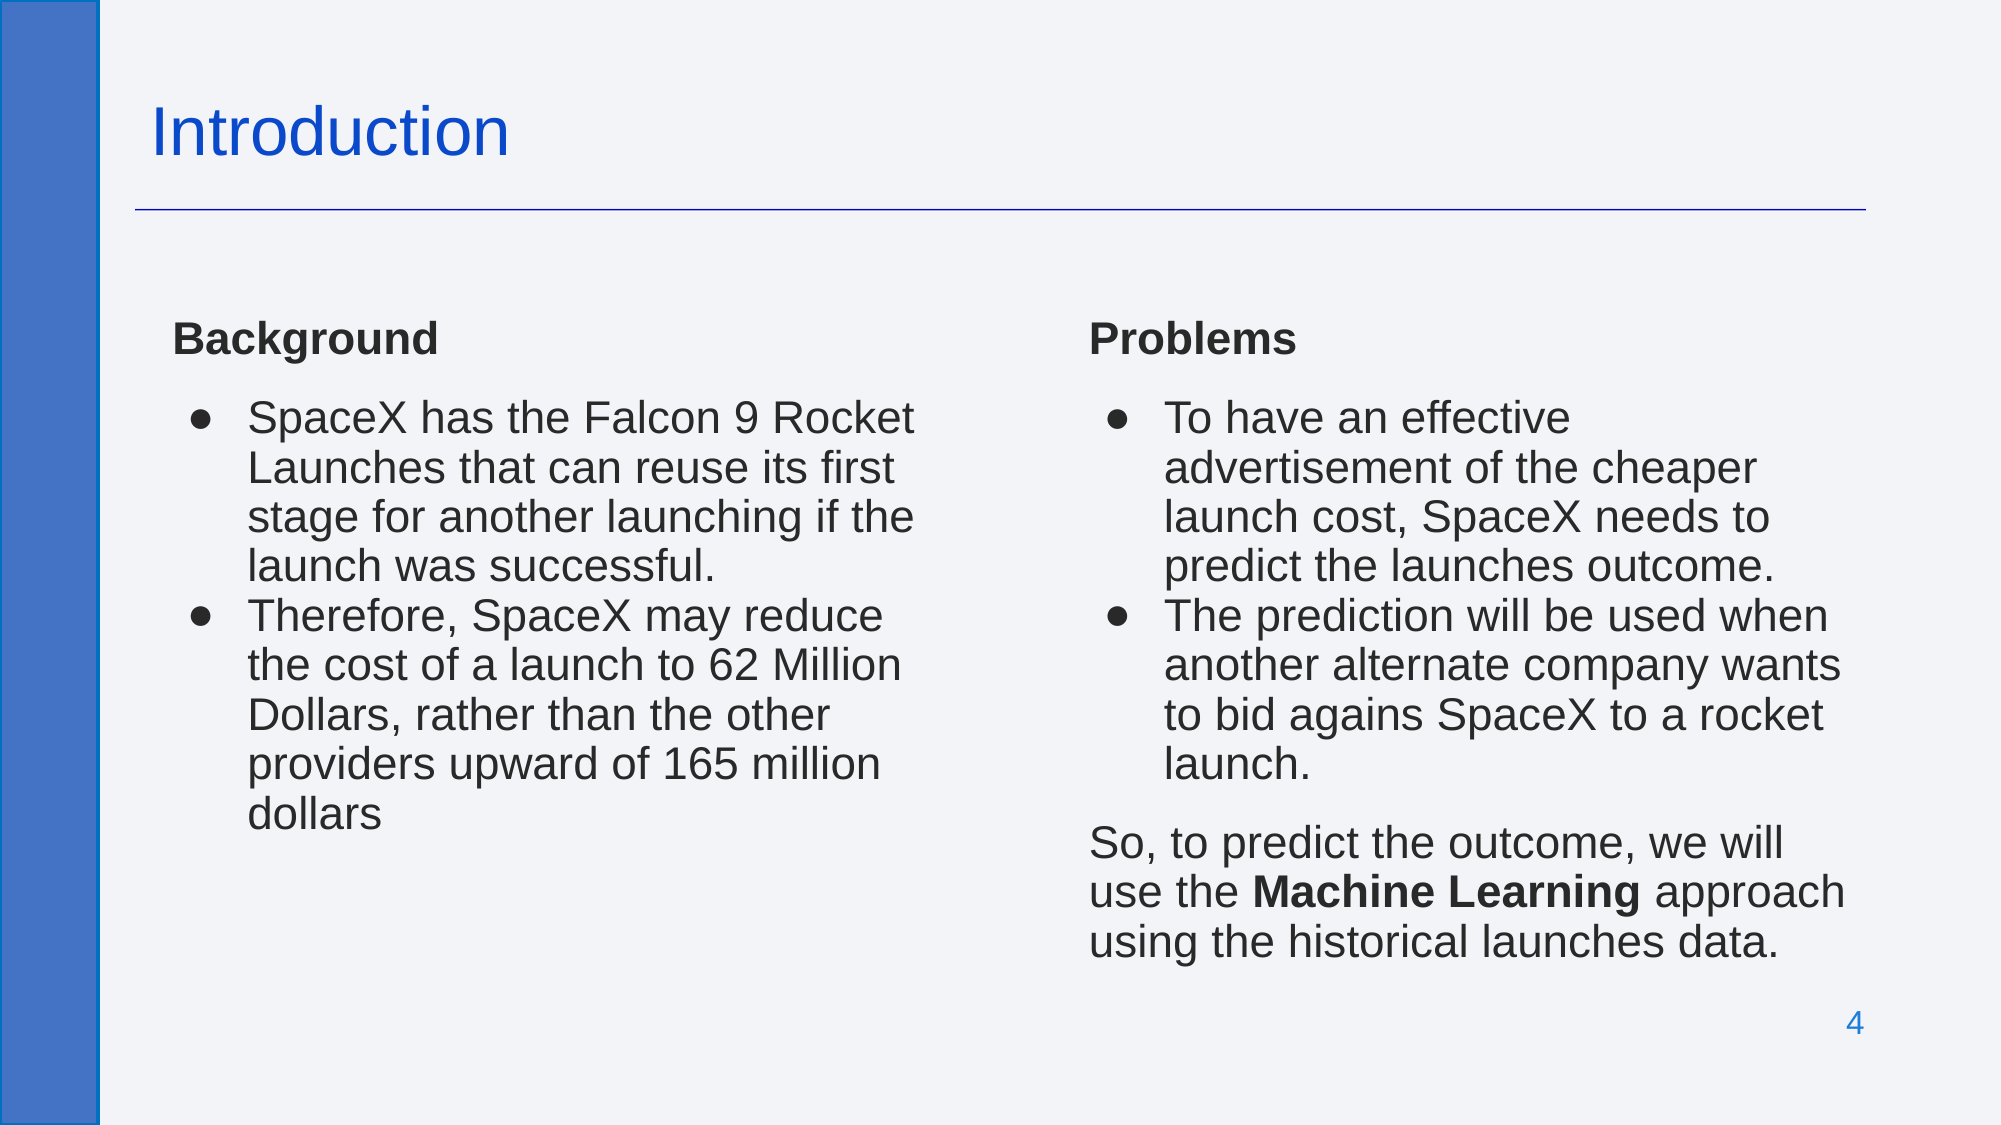

Introduction
Background
SpaceX has the Falcon 9 Rocket Launches that can reuse its first stage for another launching if the launch was successful.
Therefore, SpaceX may reduce the cost of a launch to 62 Million Dollars, rather than the other providers upward of 165 million dollars
Problems
To have an effective advertisement of the cheaper launch cost, SpaceX needs to predict the launches outcome.
The prediction will be used when another alternate company wants to bid agains SpaceX to a rocket launch.
So, to predict the outcome, we will use the Machine Learning approach using the historical launches data.
4